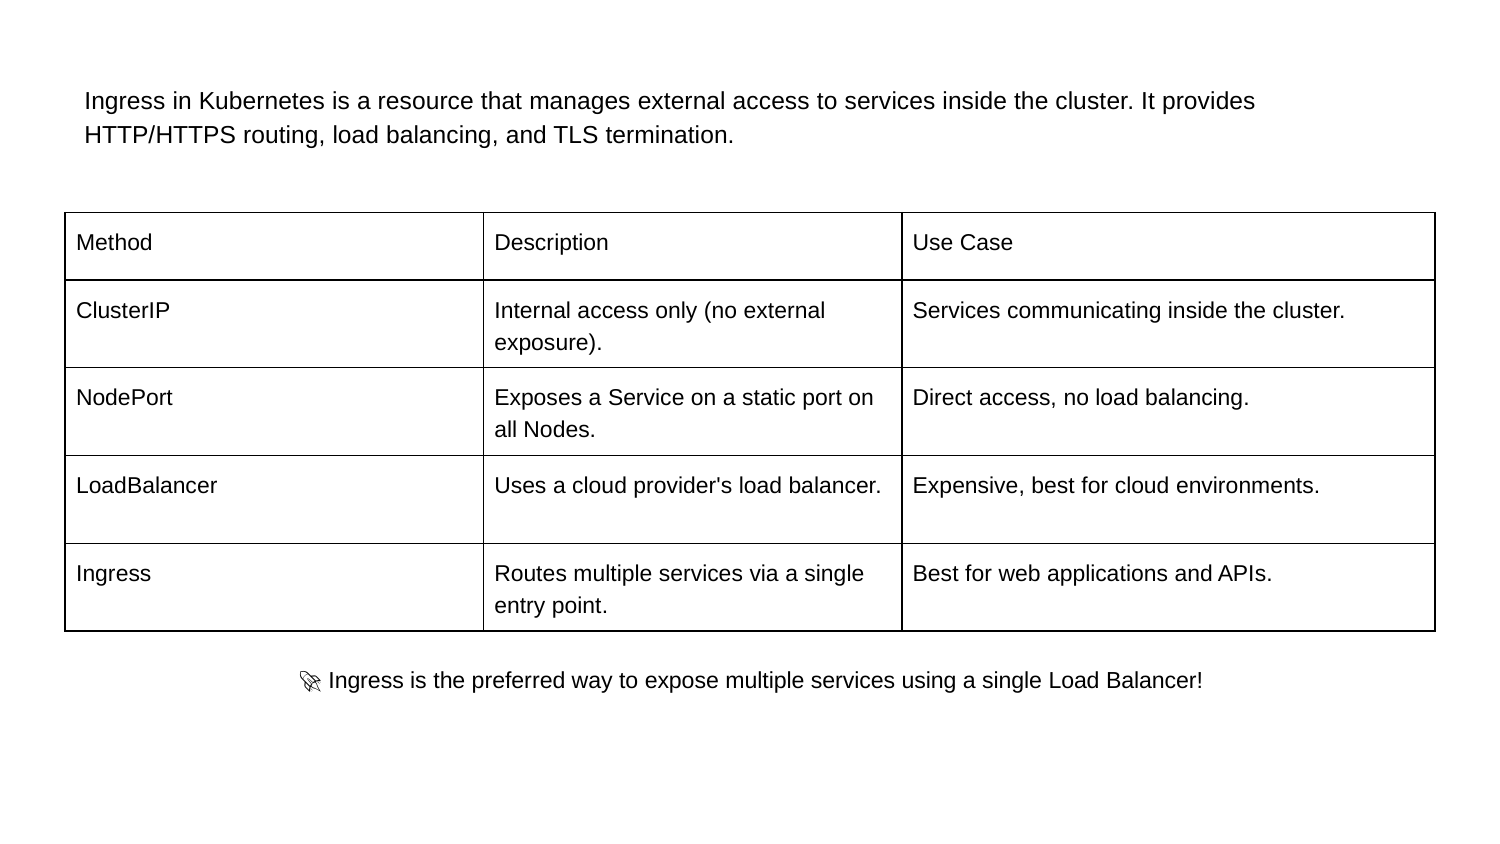

Ingress in Kubernetes is a resource that manages external access to services inside the cluster. It provides HTTP/HTTPS routing, load balancing, and TLS termination.

| Method | Description | Use Case |
| --- | --- | --- |
| ClusterIP | Internal access only (no external exposure). | Services communicating inside the cluster. |
| NodePort | Exposes a Service on a static port on all Nodes. | Direct access, no load balancing. |
| LoadBalancer | Uses a cloud provider's load balancer. | Expensive, best for cloud environments. |
| Ingress | Routes multiple services via a single entry point. | Best for web applications and APIs. |
🚀 Ingress is the preferred way to expose multiple services using a single Load Balancer!